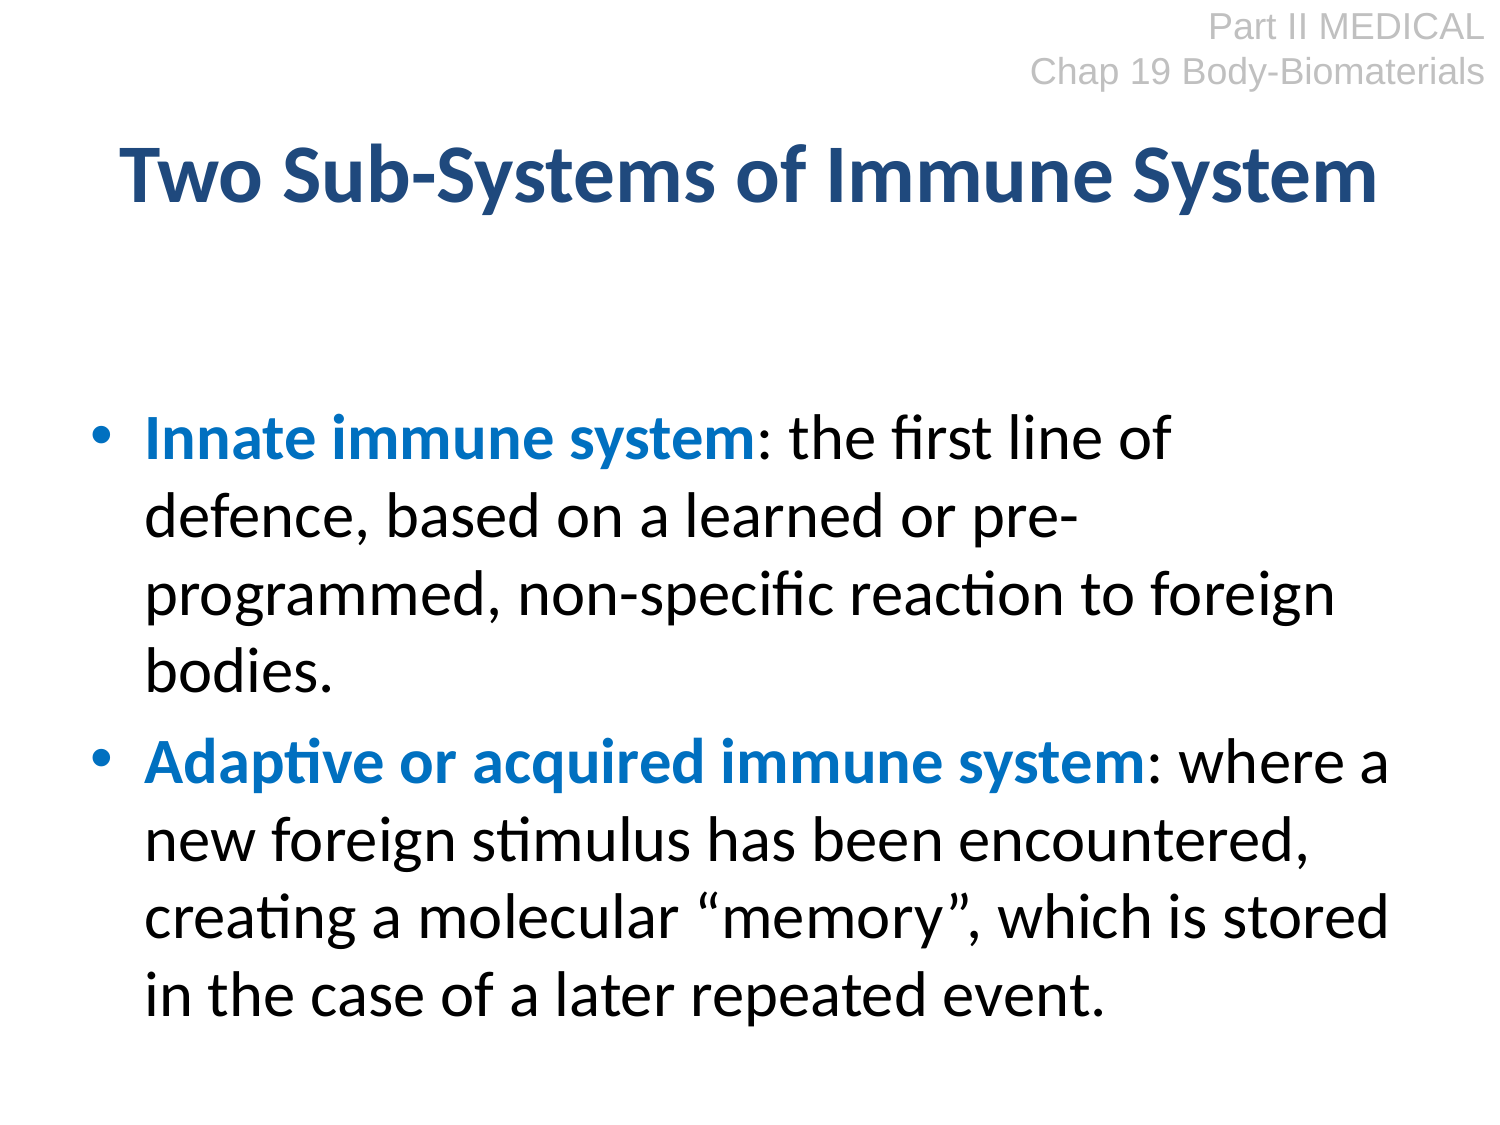

Part II MEDICAL
Chap 19 Body-Biomaterials
# Two Sub-Systems of Immune System
Innate immune system: the first line of defence, based on a learned or pre-programmed, non-specific reaction to foreign bodies.
Adaptive or acquired immune system: where a new foreign stimulus has been encountered, creating a molecular “memory”, which is stored in the case of a later repeated event.